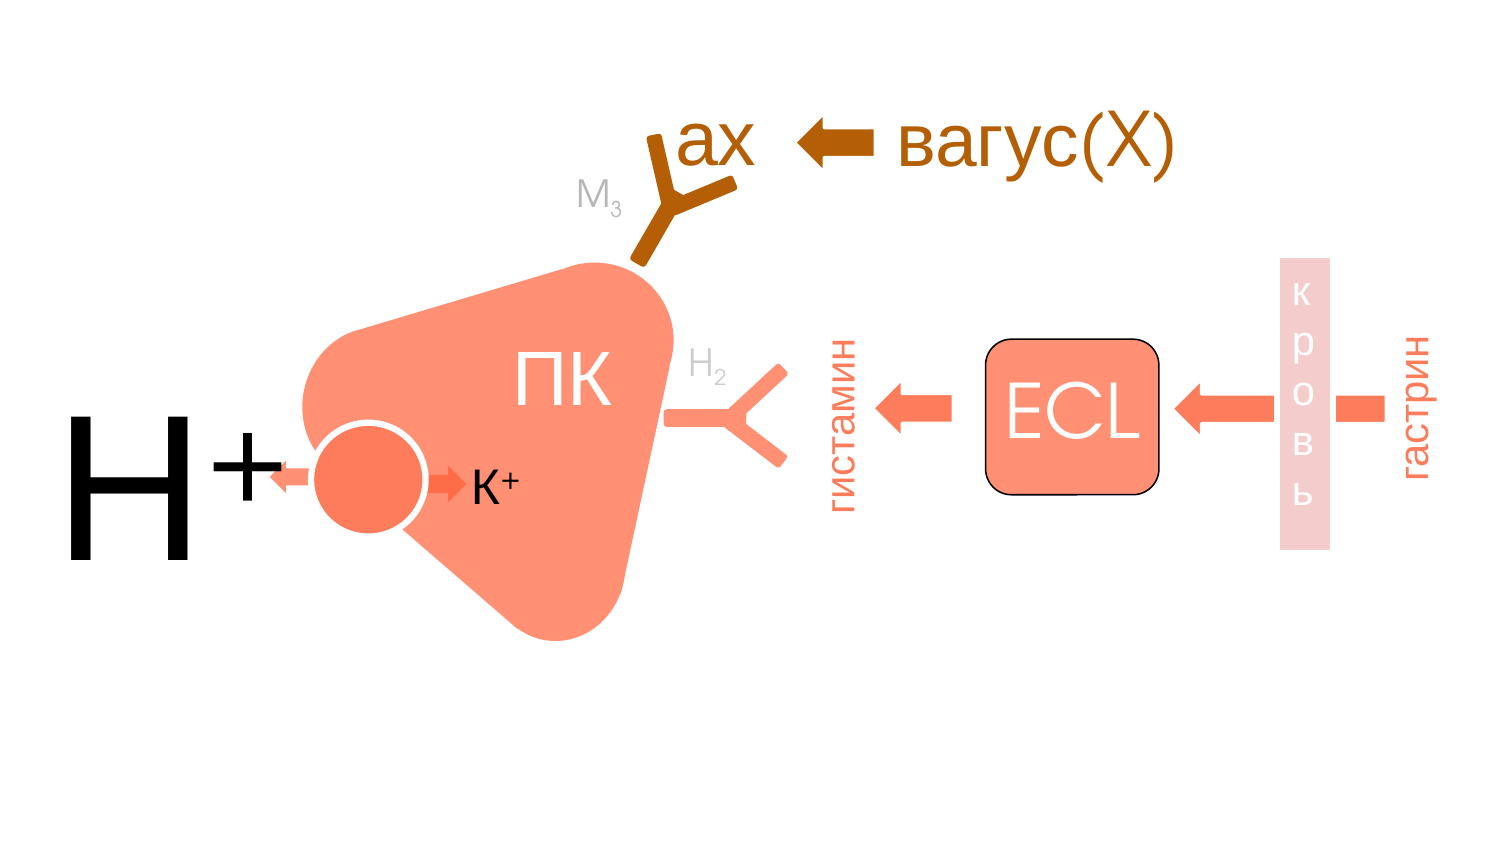

ах
вагус(X)

M3

к
р
о
в
ь
H2
ПК

гистамин

# Н+
гастрин
ECL

К+